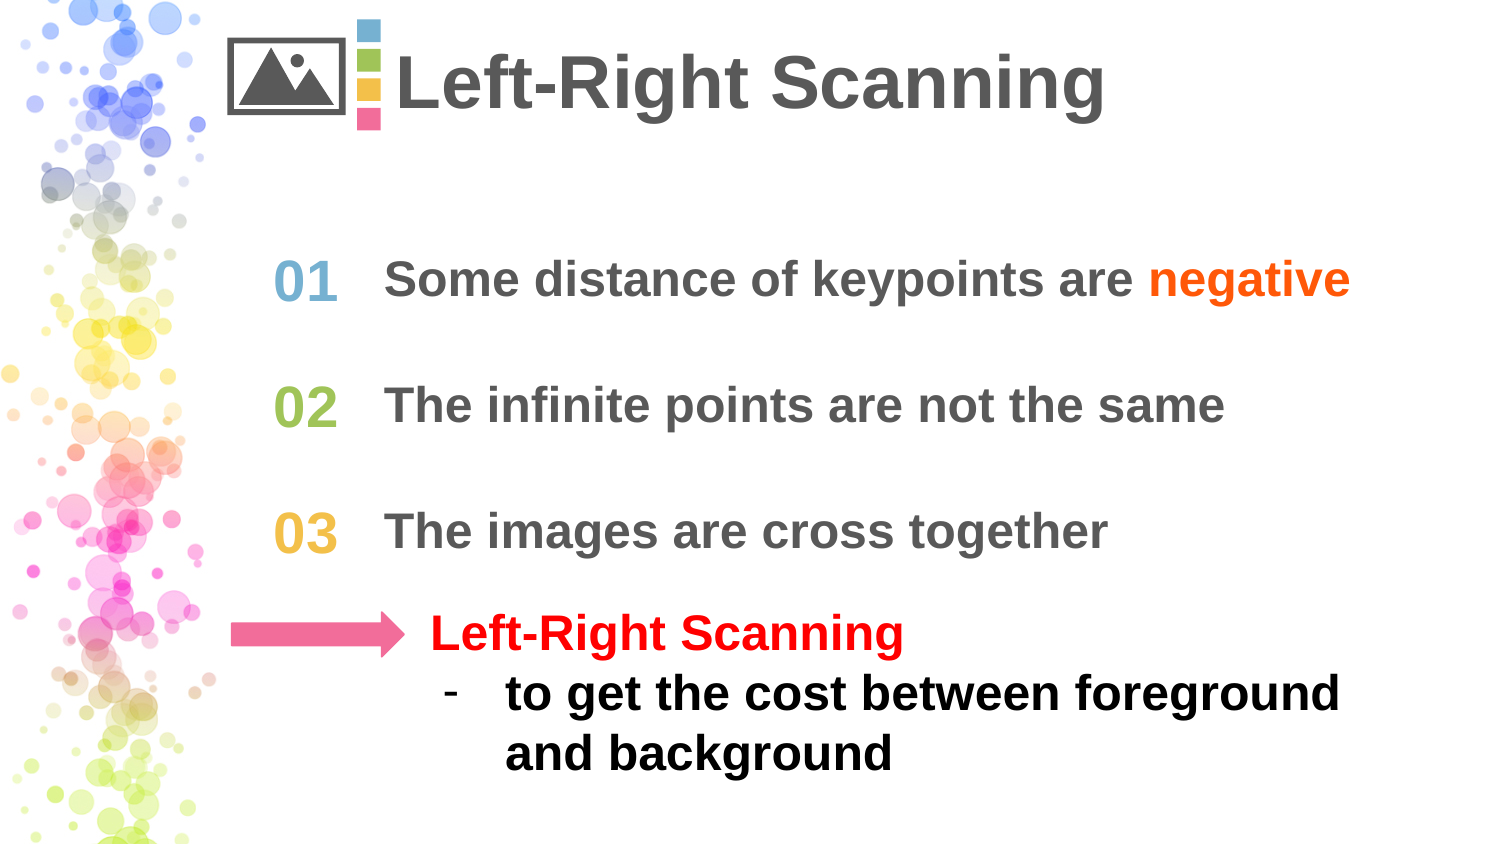

# Left-Right Scanning

01
Some distance of keypoints are negative
02
The infinite points are not the same
03
The images are cross together
Left-Right Scanning
to get the cost between foreground and background